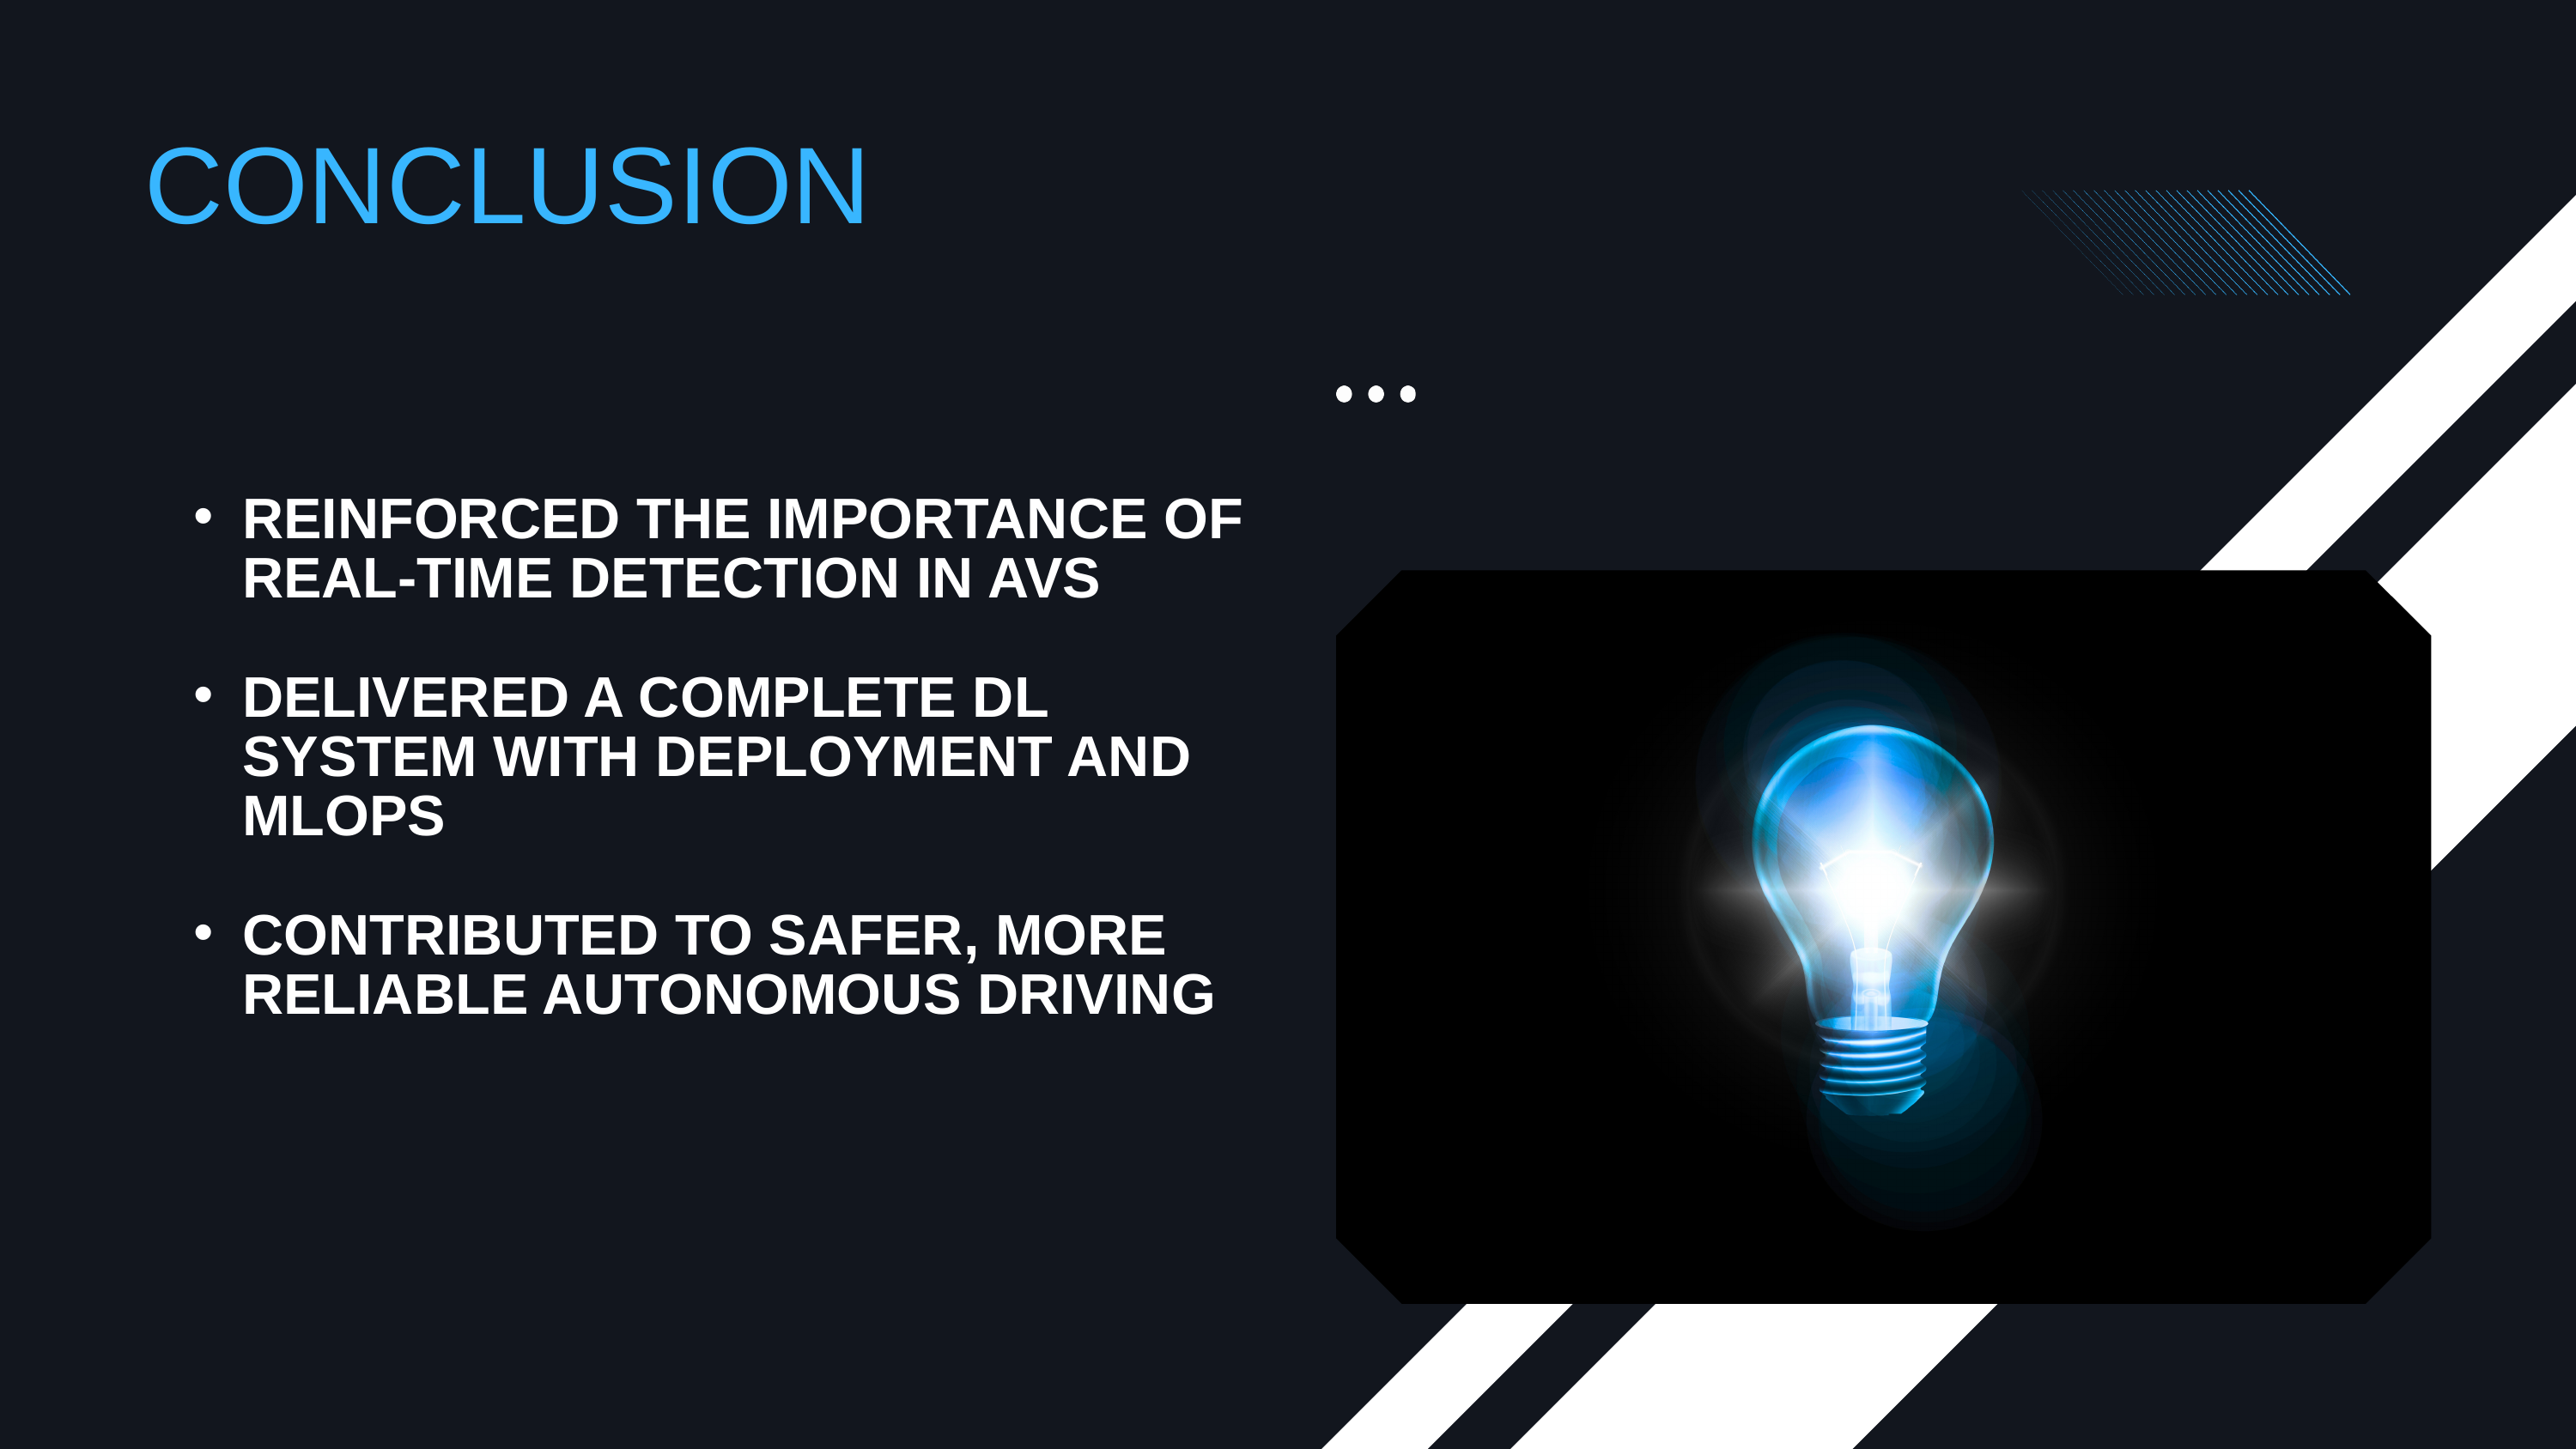

CONCLUSION

REINFORCED THE IMPORTANCE OF REAL-TIME DETECTION IN AVS

DELIVERED A COMPLETE DL SYSTEM WITH DEPLOYMENT AND MLOPS

CONTRIBUTED TO SAFER, MORE RELIABLE AUTONOMOUS DRIVING